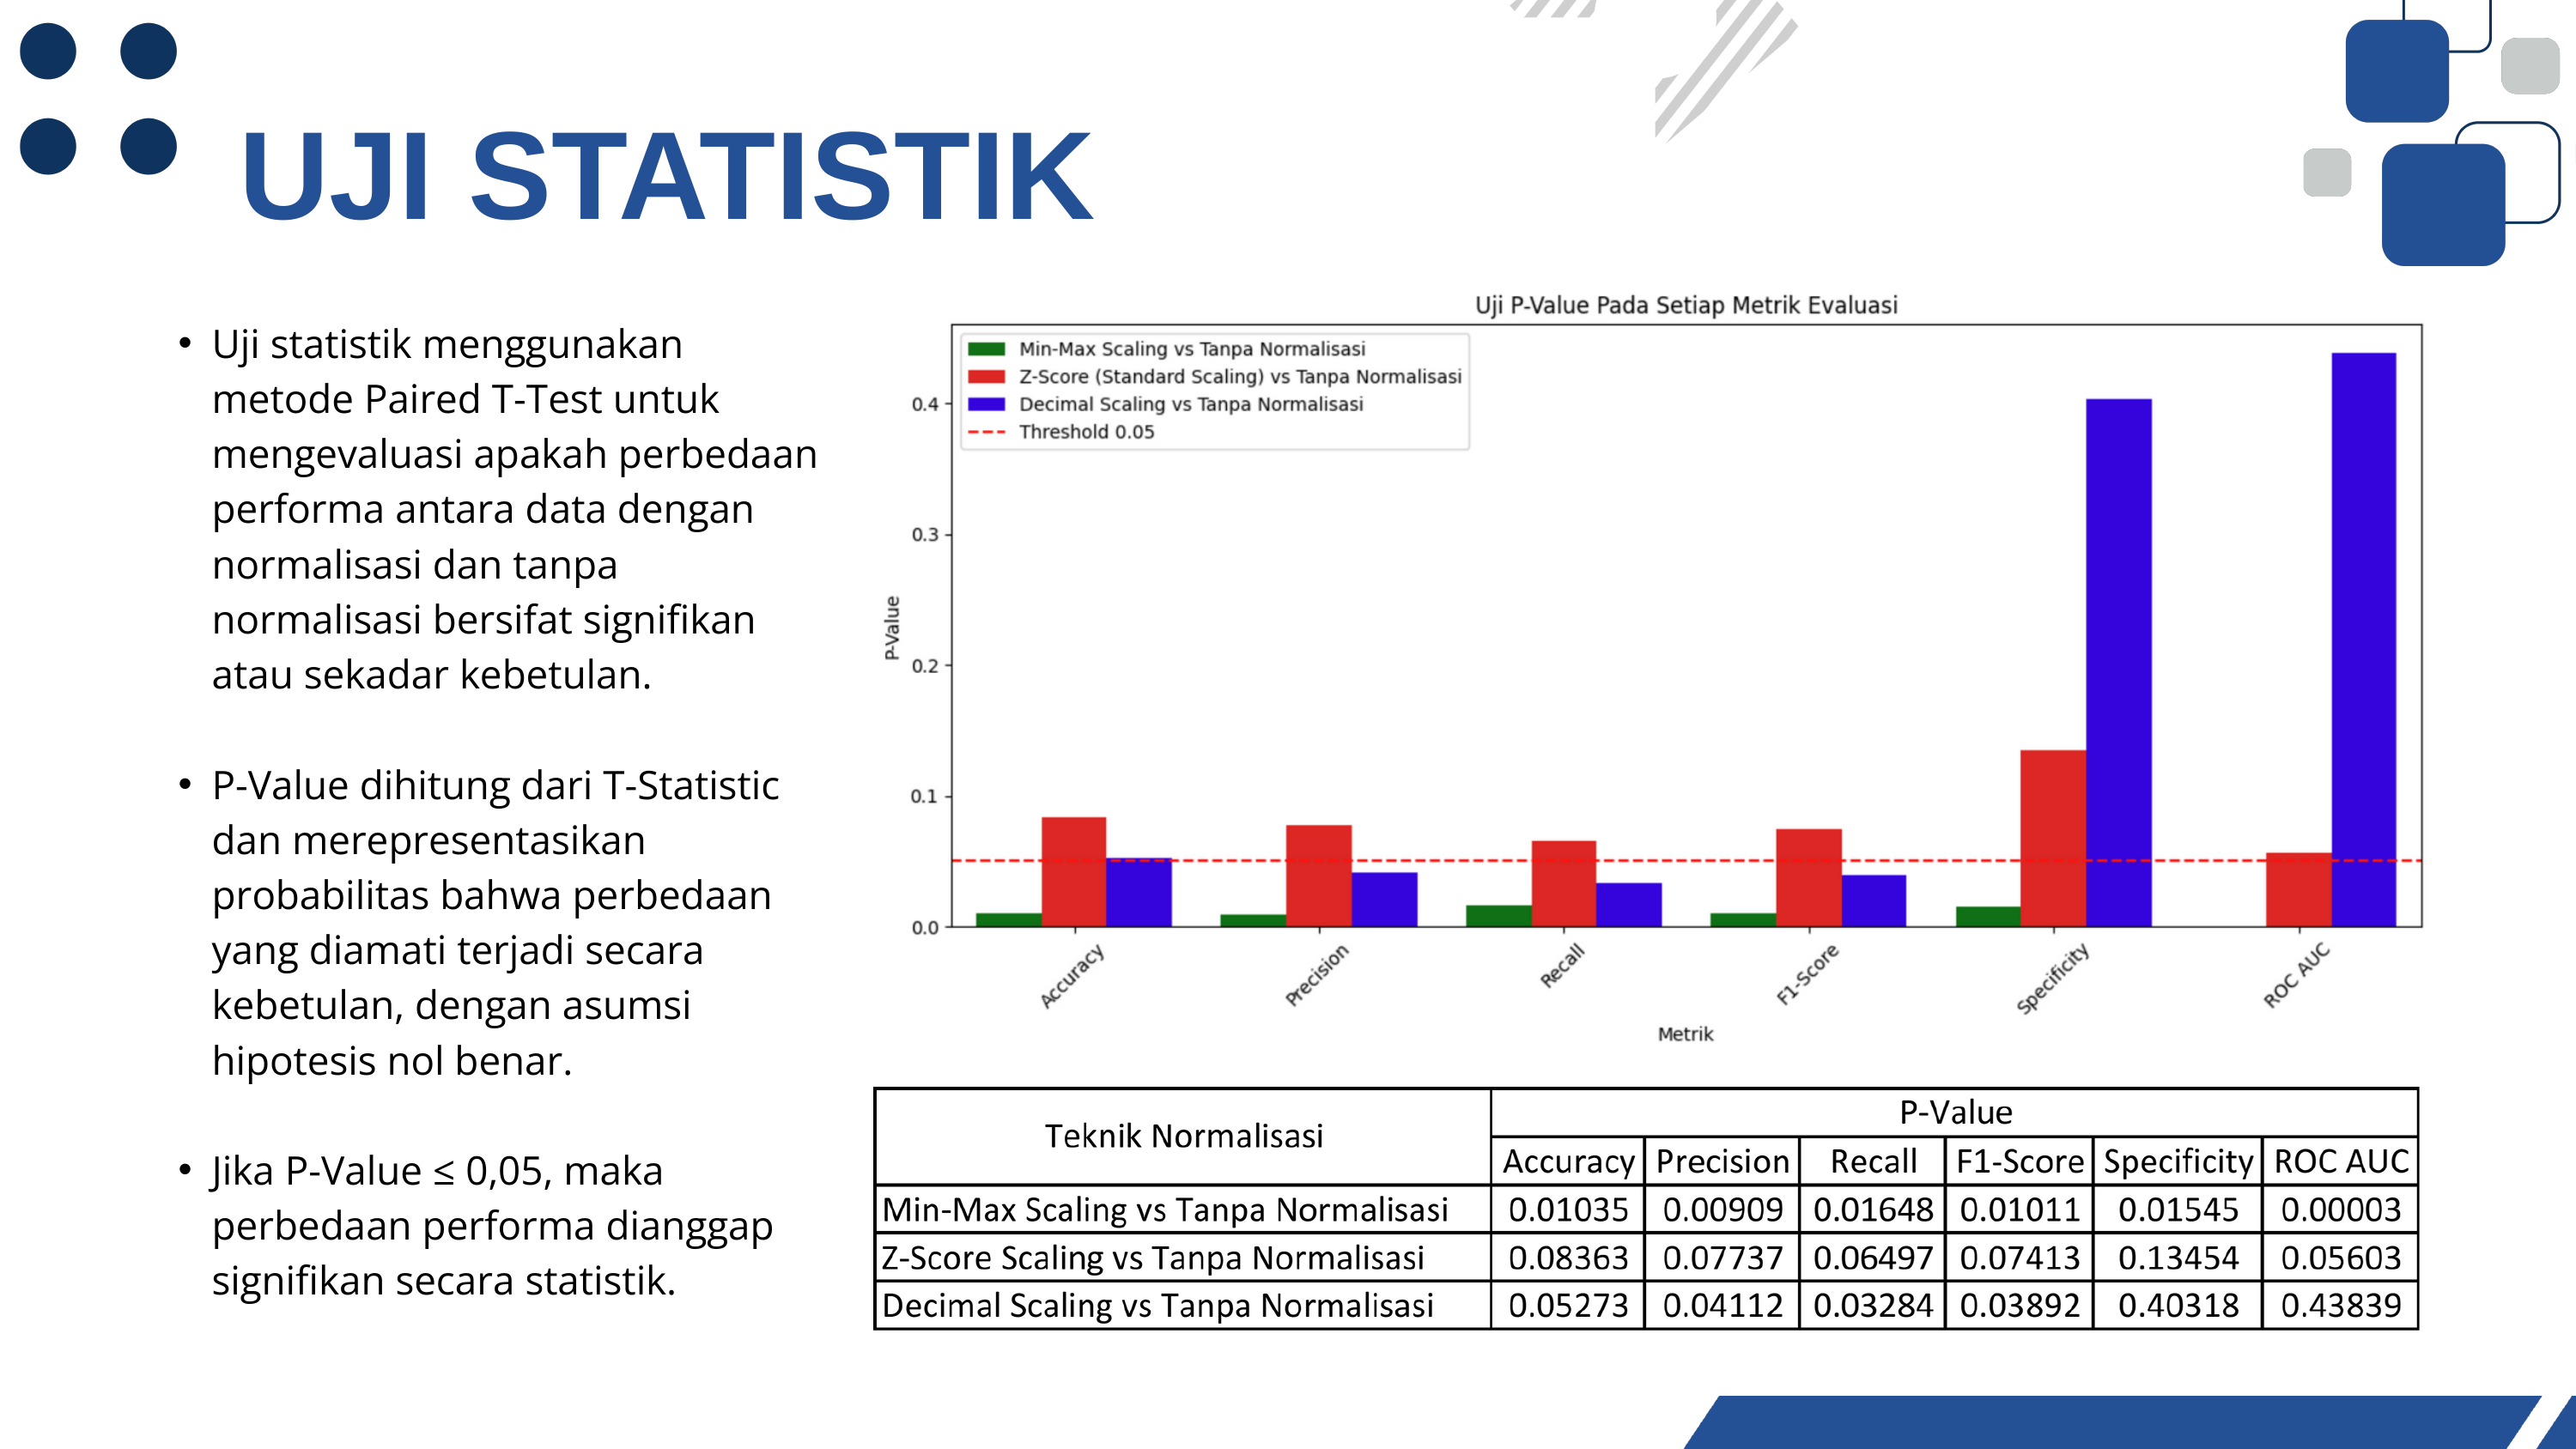

UJI STATISTIK

Uji statistik menggunakan metode Paired T-Test untuk mengevaluasi apakah perbedaan performa antara data dengan normalisasi dan tanpa normalisasi bersifat signifikan atau sekadar kebetulan.

P-Value dihitung dari T-Statistic dan merepresentasikan probabilitas bahwa perbedaan yang diamati terjadi secara kebetulan, dengan asumsi hipotesis nol benar.

Jika P-Value ≤ 0,05, maka perbedaan performa dianggap signifikan secara statistik.